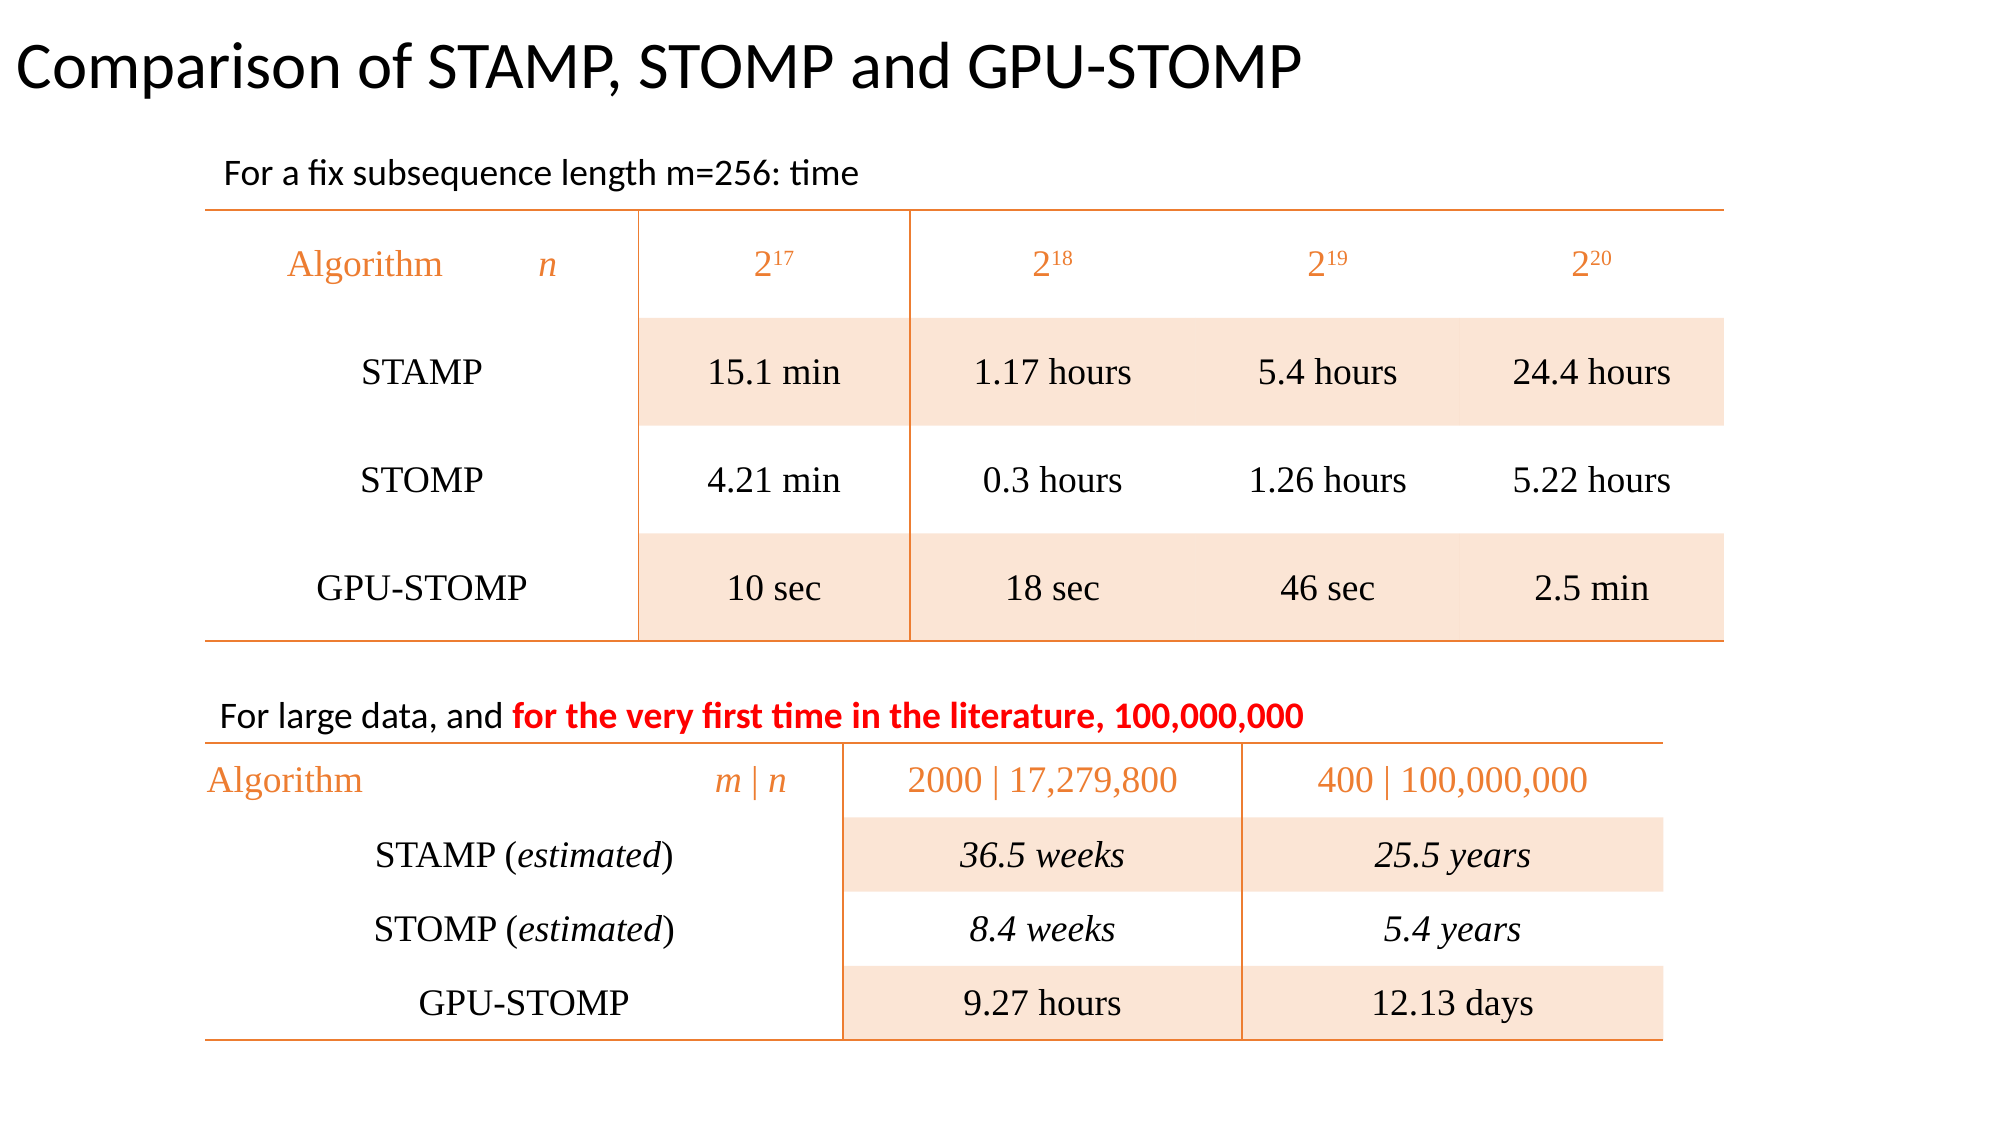

Comparison of STAMP, STOMP and GPU-STOMP
For a fix subsequence length m=256: time
| Algorithm n | 217 | 218 | 219 | 220 |
| --- | --- | --- | --- | --- |
| STAMP | 15.1 min | 1.17 hours | 5.4 hours | 24.4 hours |
| STOMP | 4.21 min | 0.3 hours | 1.26 hours | 5.22 hours |
| GPU-STOMP | 10 sec | 18 sec | 46 sec | 2.5 min |
For large data, and for the very first time in the literature, 100,000,000
| Algorithm m | n | 2000 | 17,279,800 | 400 | 100,000,000 |
| --- | --- | --- |
| STAMP (estimated) | 36.5 weeks | 25.5 years |
| STOMP (estimated) | 8.4 weeks | 5.4 years |
| GPU-STOMP | 9.27 hours | 12.13 days |